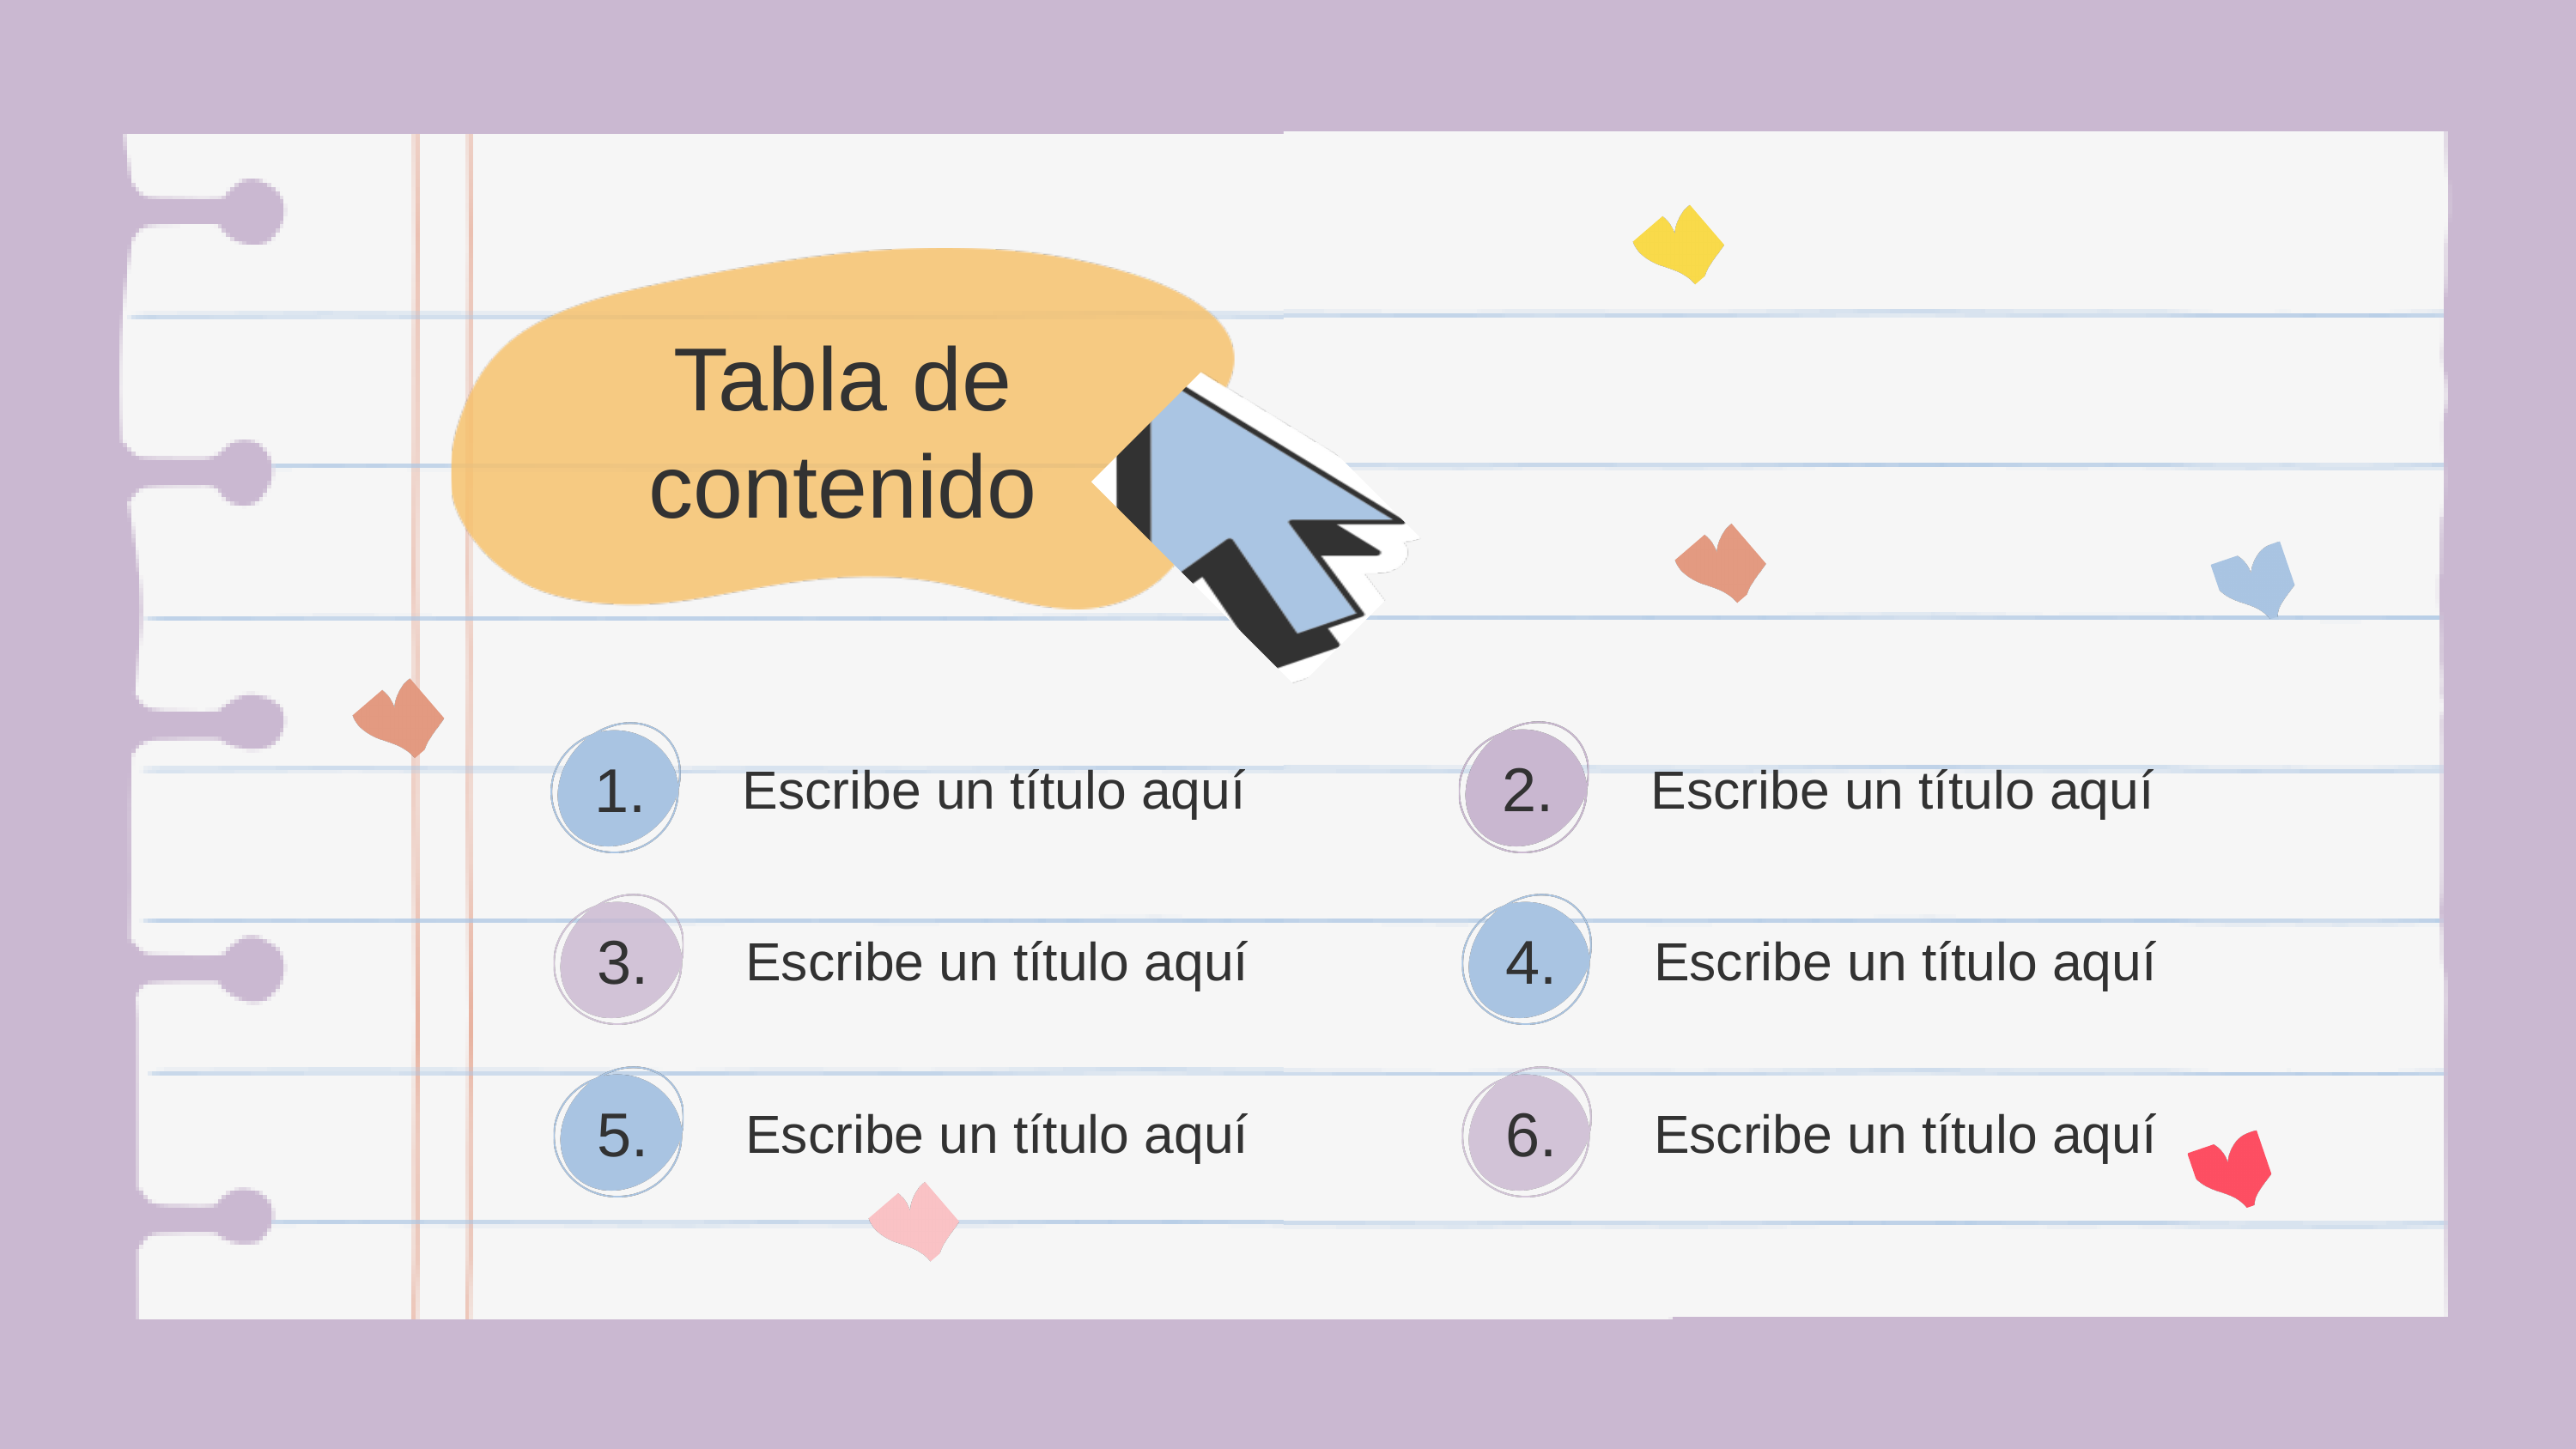

Tabla de contenido

Escribe un título aquí
Escribe un título aquí
2.
1.

Escribe un título aquí
Escribe un título aquí
4.
3.

Escribe un título aquí
Escribe un título aquí
6.
5.